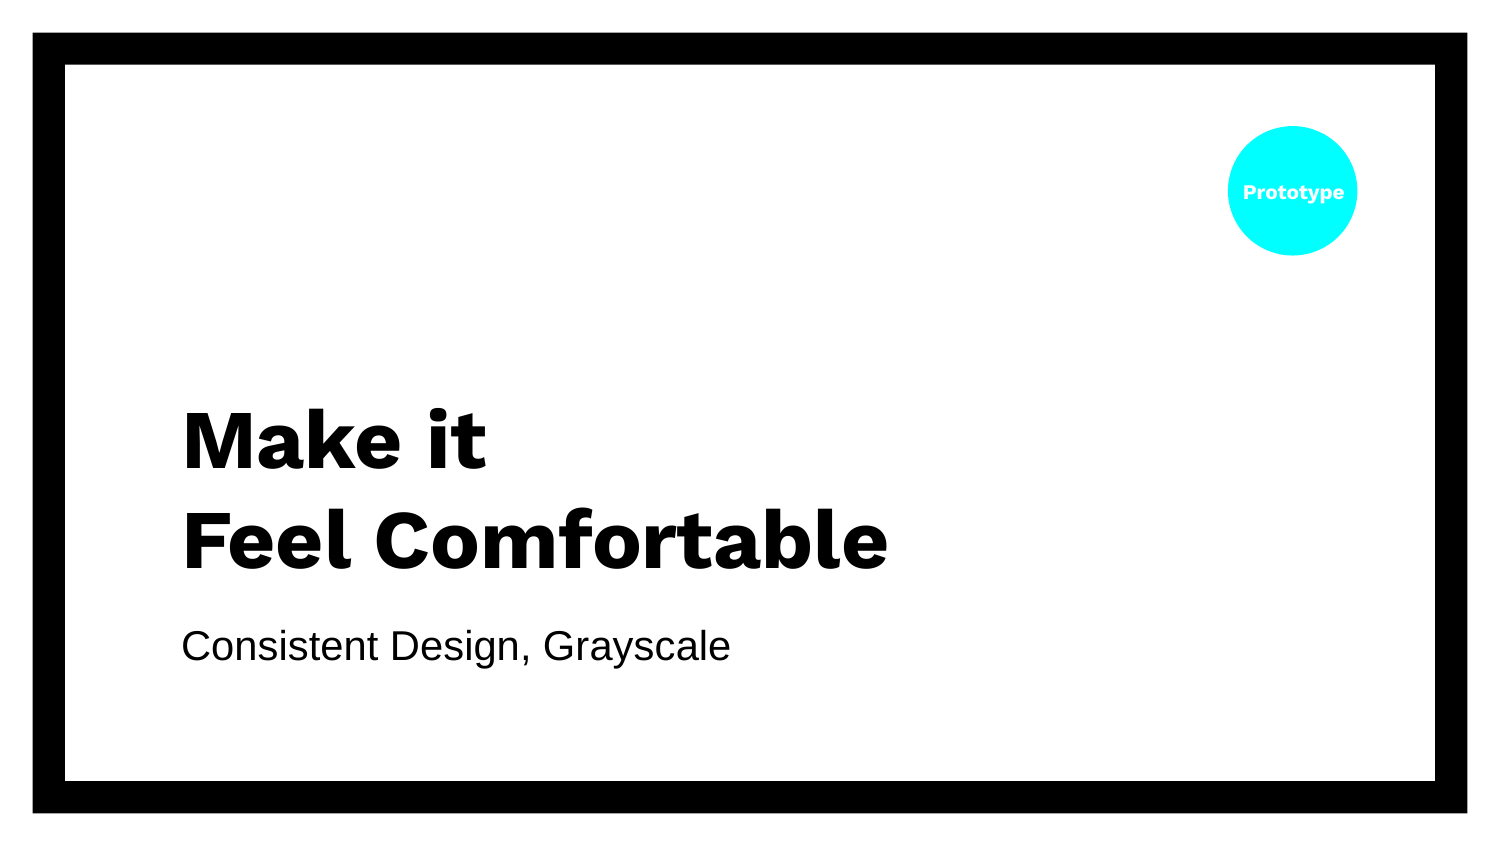

Prototype
# Make it
Feel Comfortable
Consistent Design, Grayscale